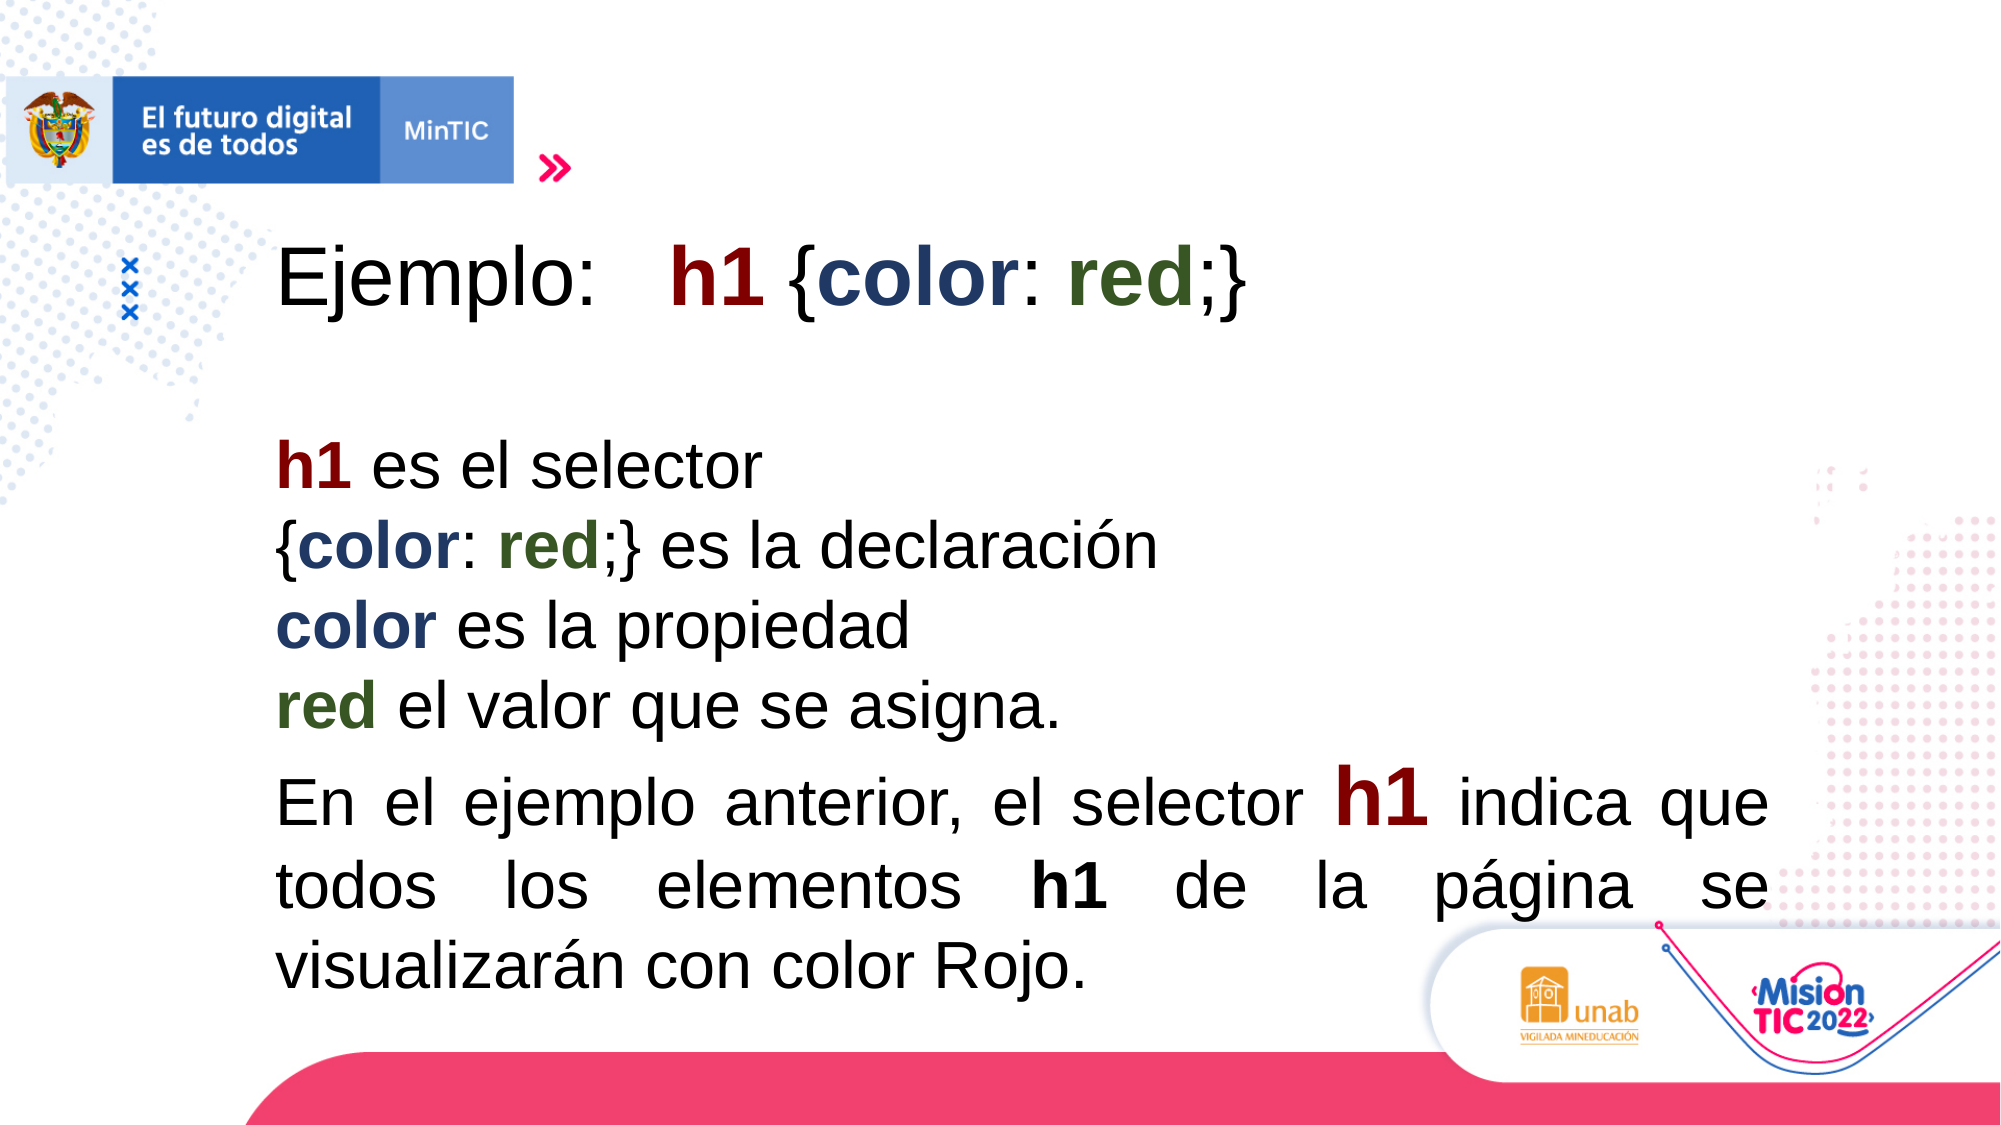

Ejemplo:   h1 {color: red;}

h1 es el selector
{color: red;} es la declaración
color es la propiedad
red el valor que se asigna.
En el ejemplo anterior, el selector h1 indica que todos los elementos h1 de la página se visualizarán con color Rojo.